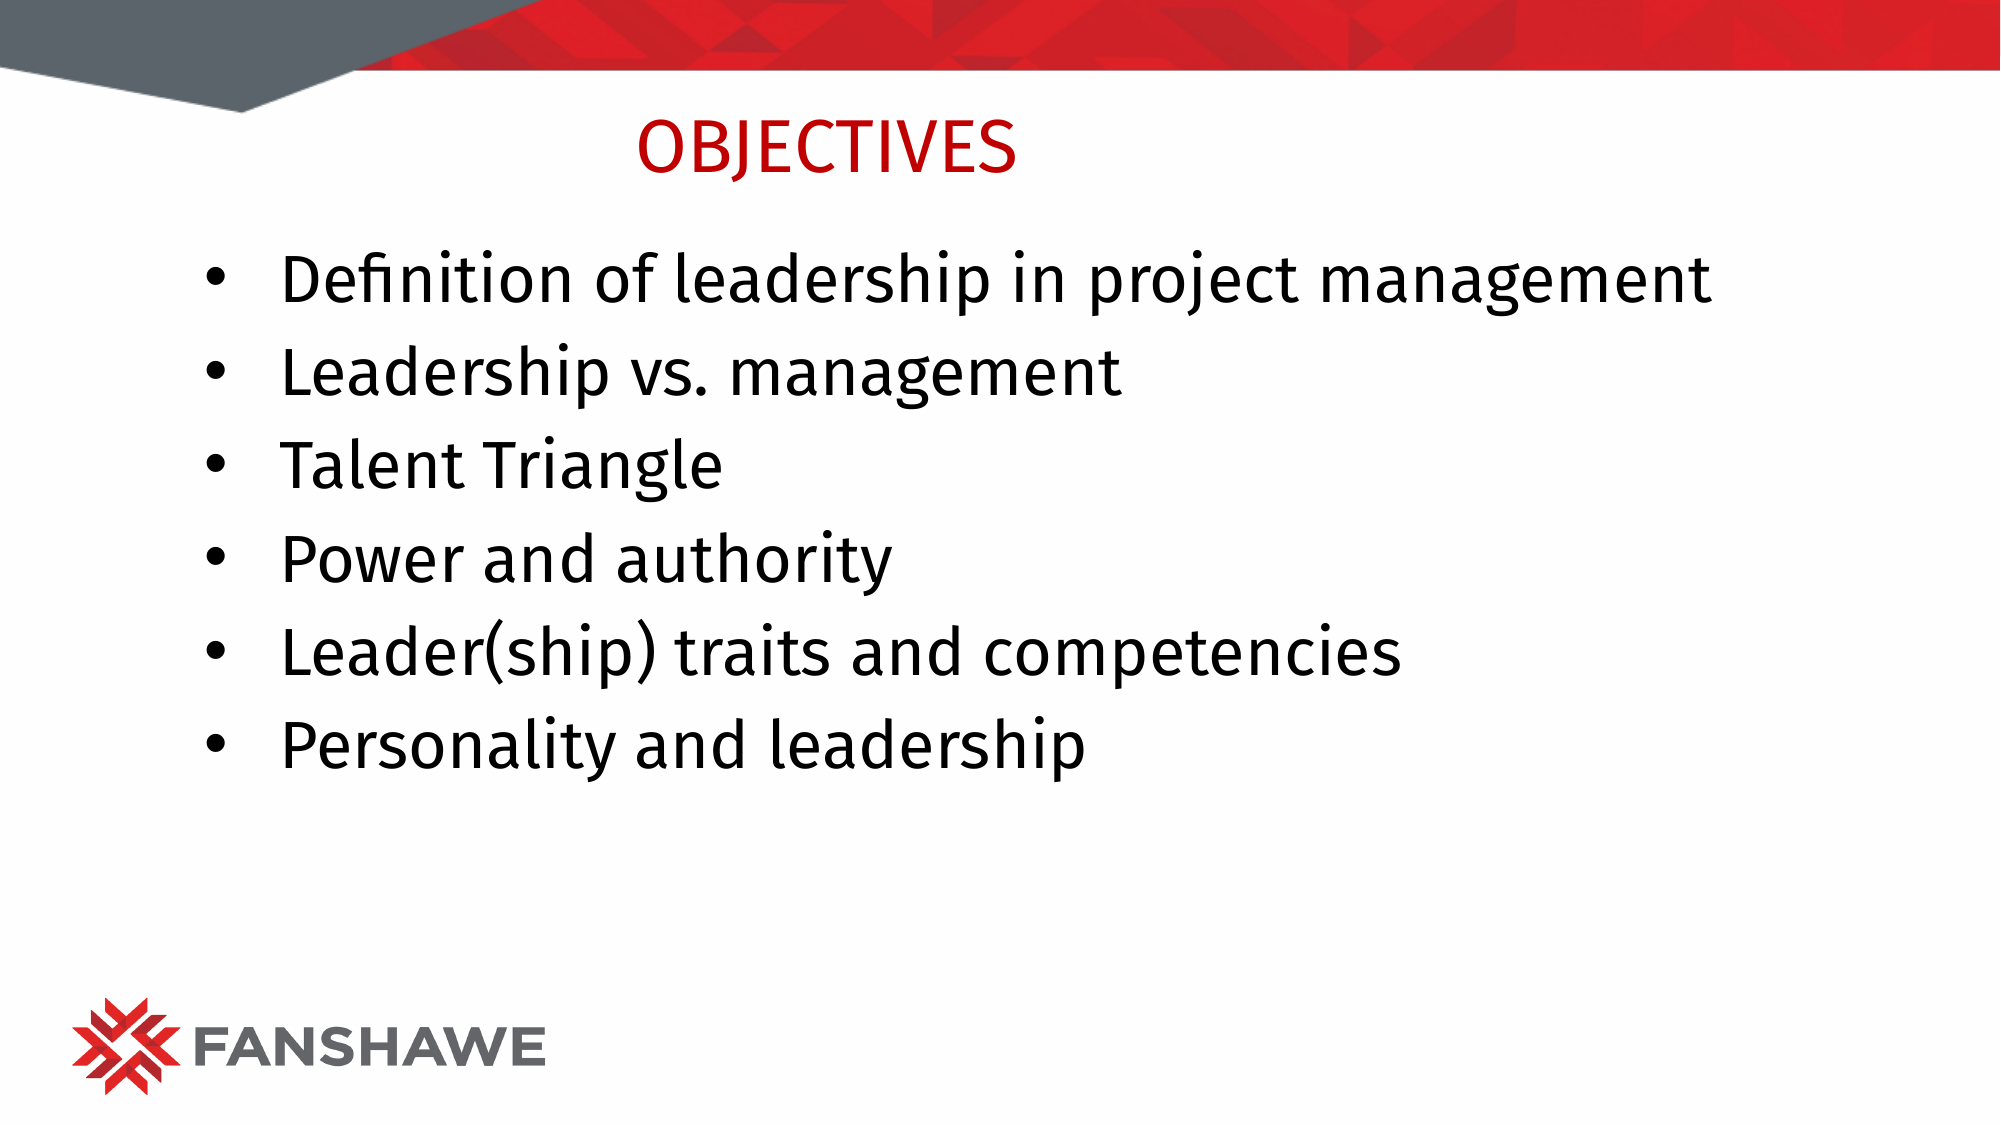

# Objectives
Definition of leadership in project management
Leadership vs. management
Talent Triangle
Power and authority
Leader(ship) traits and competencies
Personality and leadership